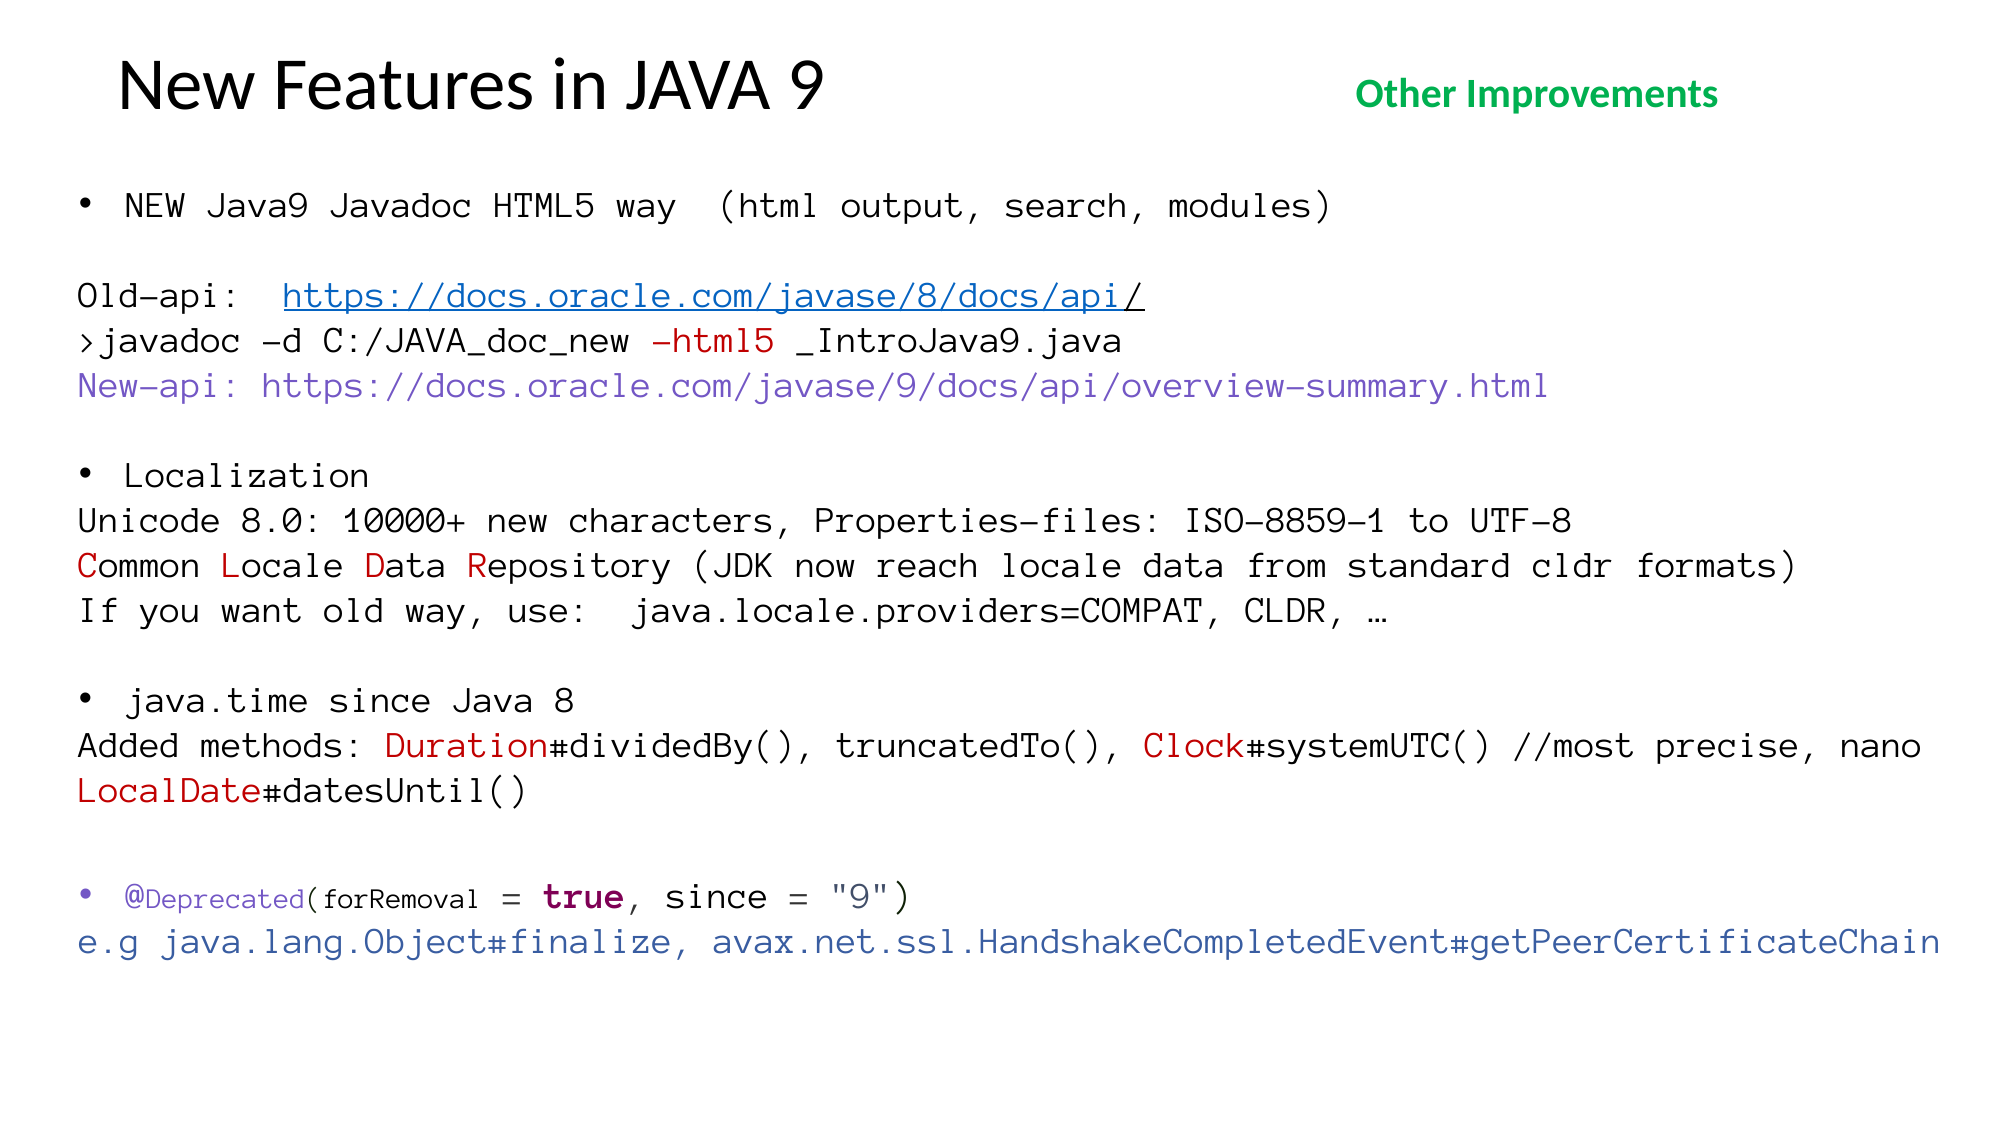

New Features in JAVA 9
Other Improvements
NEW Java9 Javadoc HTML5 way  (html output, search, modules)

Old-api:  https://docs.oracle.com/javase/8/docs/api/
>javadoc -d C:/JAVA_doc_new -html5 _IntroJava9.java
New-api: https://docs.oracle.com/javase/9/docs/api/overview-summary.html

Localization
Unicode 8.0: 10000+ new characters, Properties-files: ISO-8859-1 to UTF-8
Common Locale Data Repository (JDK now reach locale data from standard cldr formats)
If you want old way, use:  java.locale.providers=COMPAT, CLDR, …

java.time since Java 8
Added methods: Duration#dividedBy(), truncatedTo(), Clock#systemUTC() //most precise, nano
LocalDate#datesUntil()
@Deprecated(forRemoval = true, since = "9")
e.g java.lang.Object#finalize, avax.net.ssl.HandshakeCompletedEvent#getPeerCertificateChain